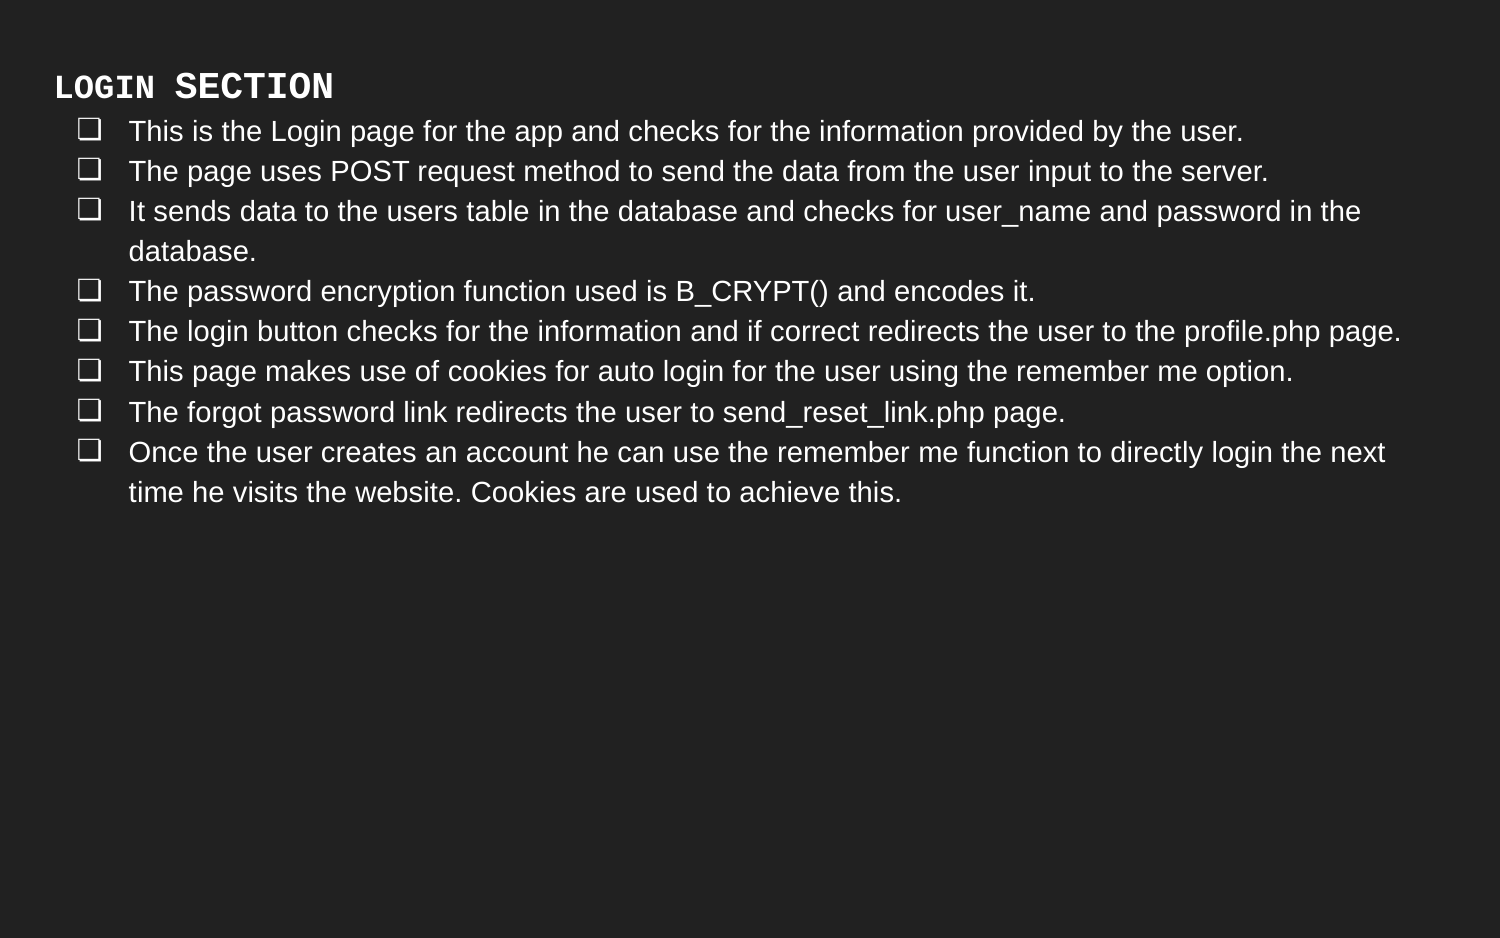

LOGIN SECTION
This is the Login page for the app and checks for the information provided by the user.
The page uses POST request method to send the data from the user input to the server.
It sends data to the users table in the database and checks for user_name and password in the database.
The password encryption function used is B_CRYPT() and encodes it.
The login button checks for the information and if correct redirects the user to the profile.php page.
This page makes use of cookies for auto login for the user using the remember me option.
The forgot password link redirects the user to send_reset_link.php page.
Once the user creates an account he can use the remember me function to directly login the next time he visits the website. Cookies are used to achieve this.